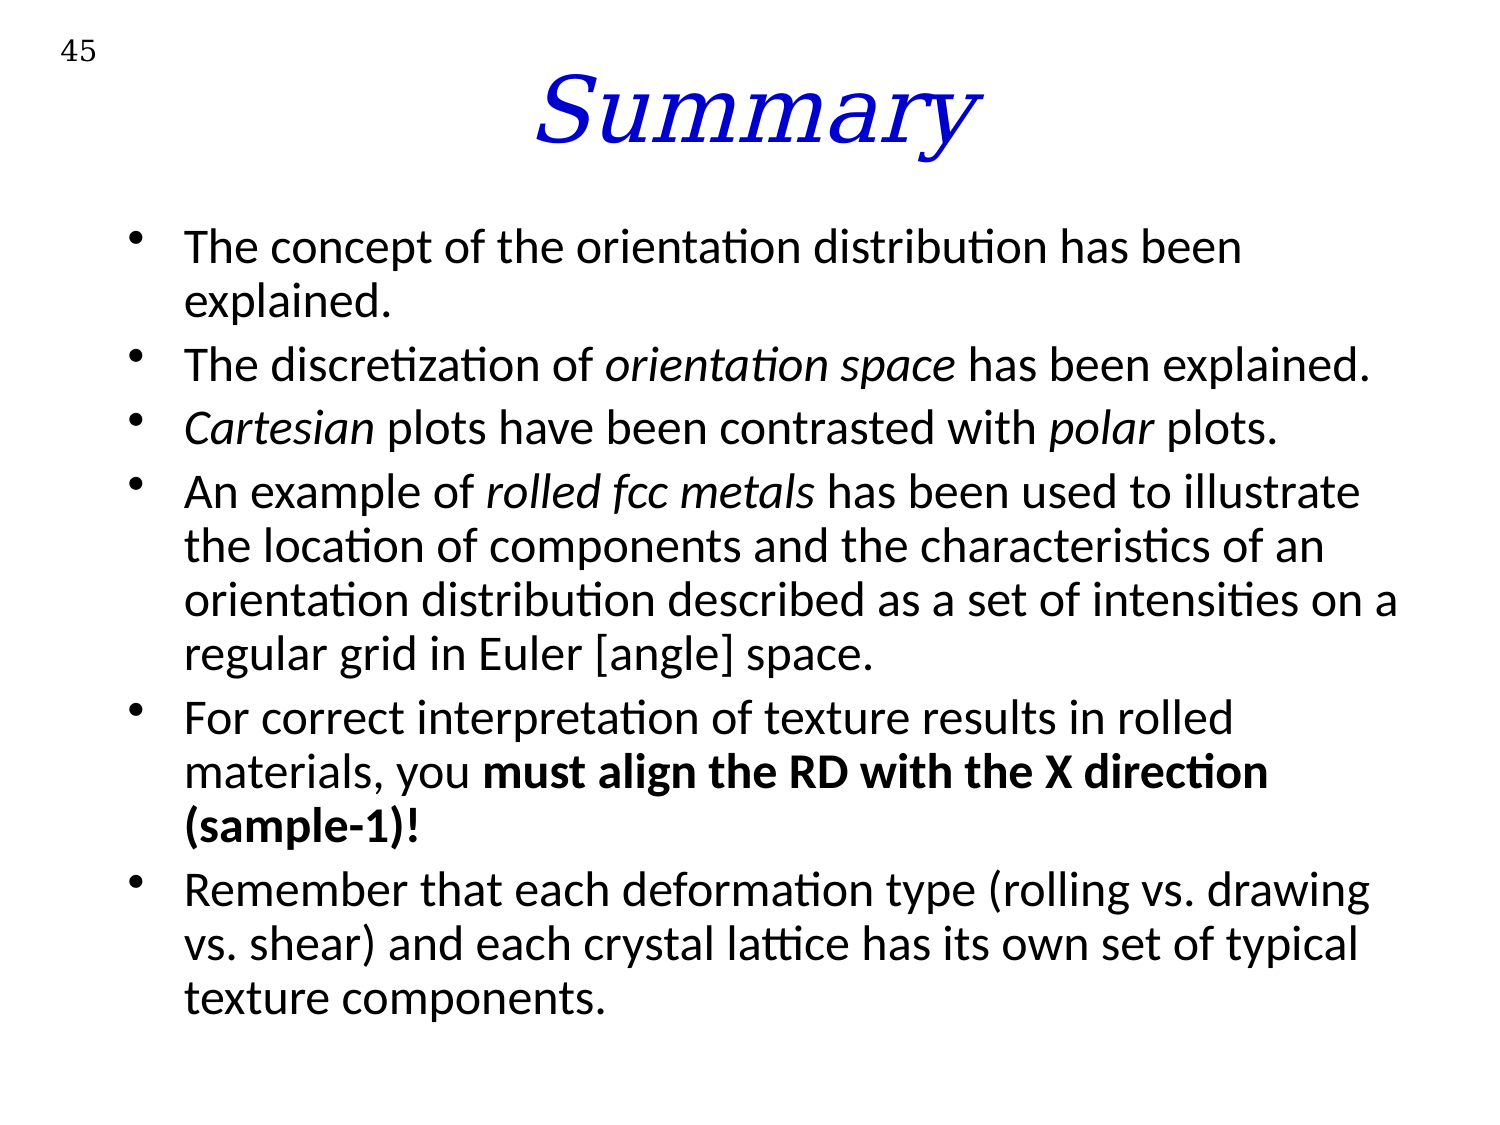

# Summary
45
The concept of the orientation distribution has been explained.
The discretization of orientation space has been explained.
Cartesian plots have been contrasted with polar plots.
An example of rolled fcc metals has been used to illustrate the location of components and the characteristics of an orientation distribution described as a set of intensities on a regular grid in Euler [angle] space.
For correct interpretation of texture results in rolled materials, you must align the RD with the X direction (sample-1)!
Remember that each deformation type (rolling vs. drawing vs. shear) and each crystal lattice has its own set of typical texture components.